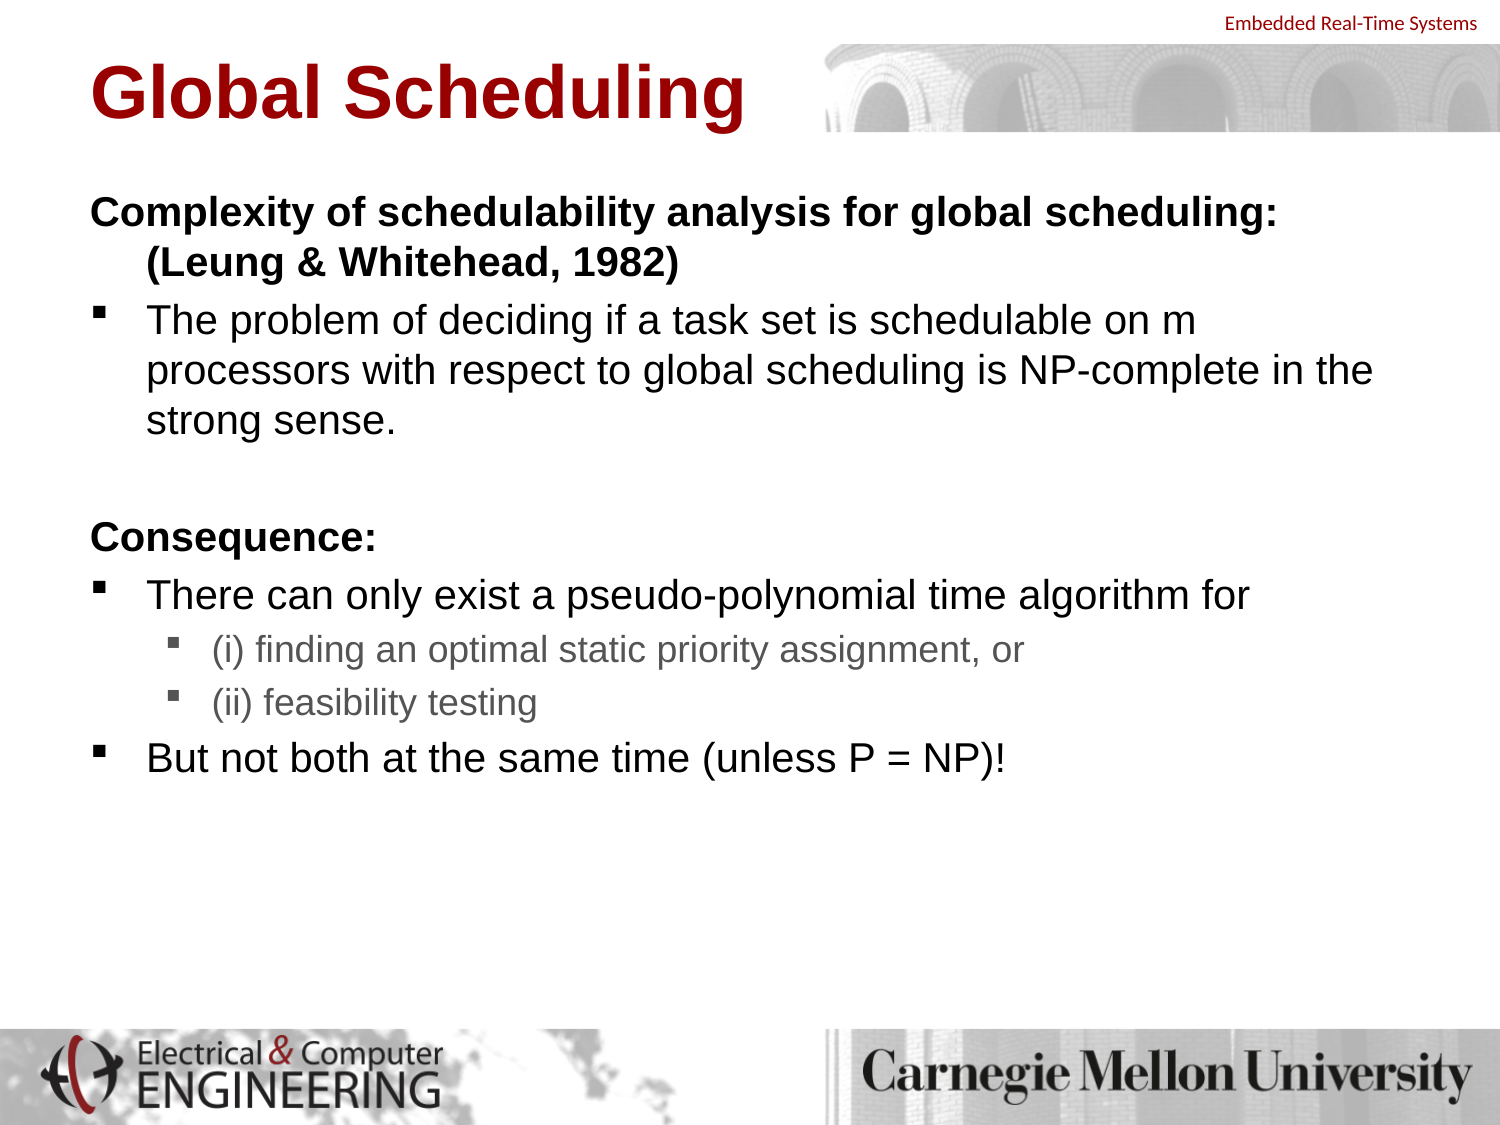

# Global Scheduling
Complexity of schedulability analysis for global scheduling: (Leung & Whitehead, 1982)
The problem of deciding if a task set is schedulable on m processors with respect to global scheduling is NP-complete in the strong sense.

Consequence:
There can only exist a pseudo-polynomial time algorithm for
(i) finding an optimal static priority assignment, or
(ii) feasibility testing
But not both at the same time (unless P = NP)!